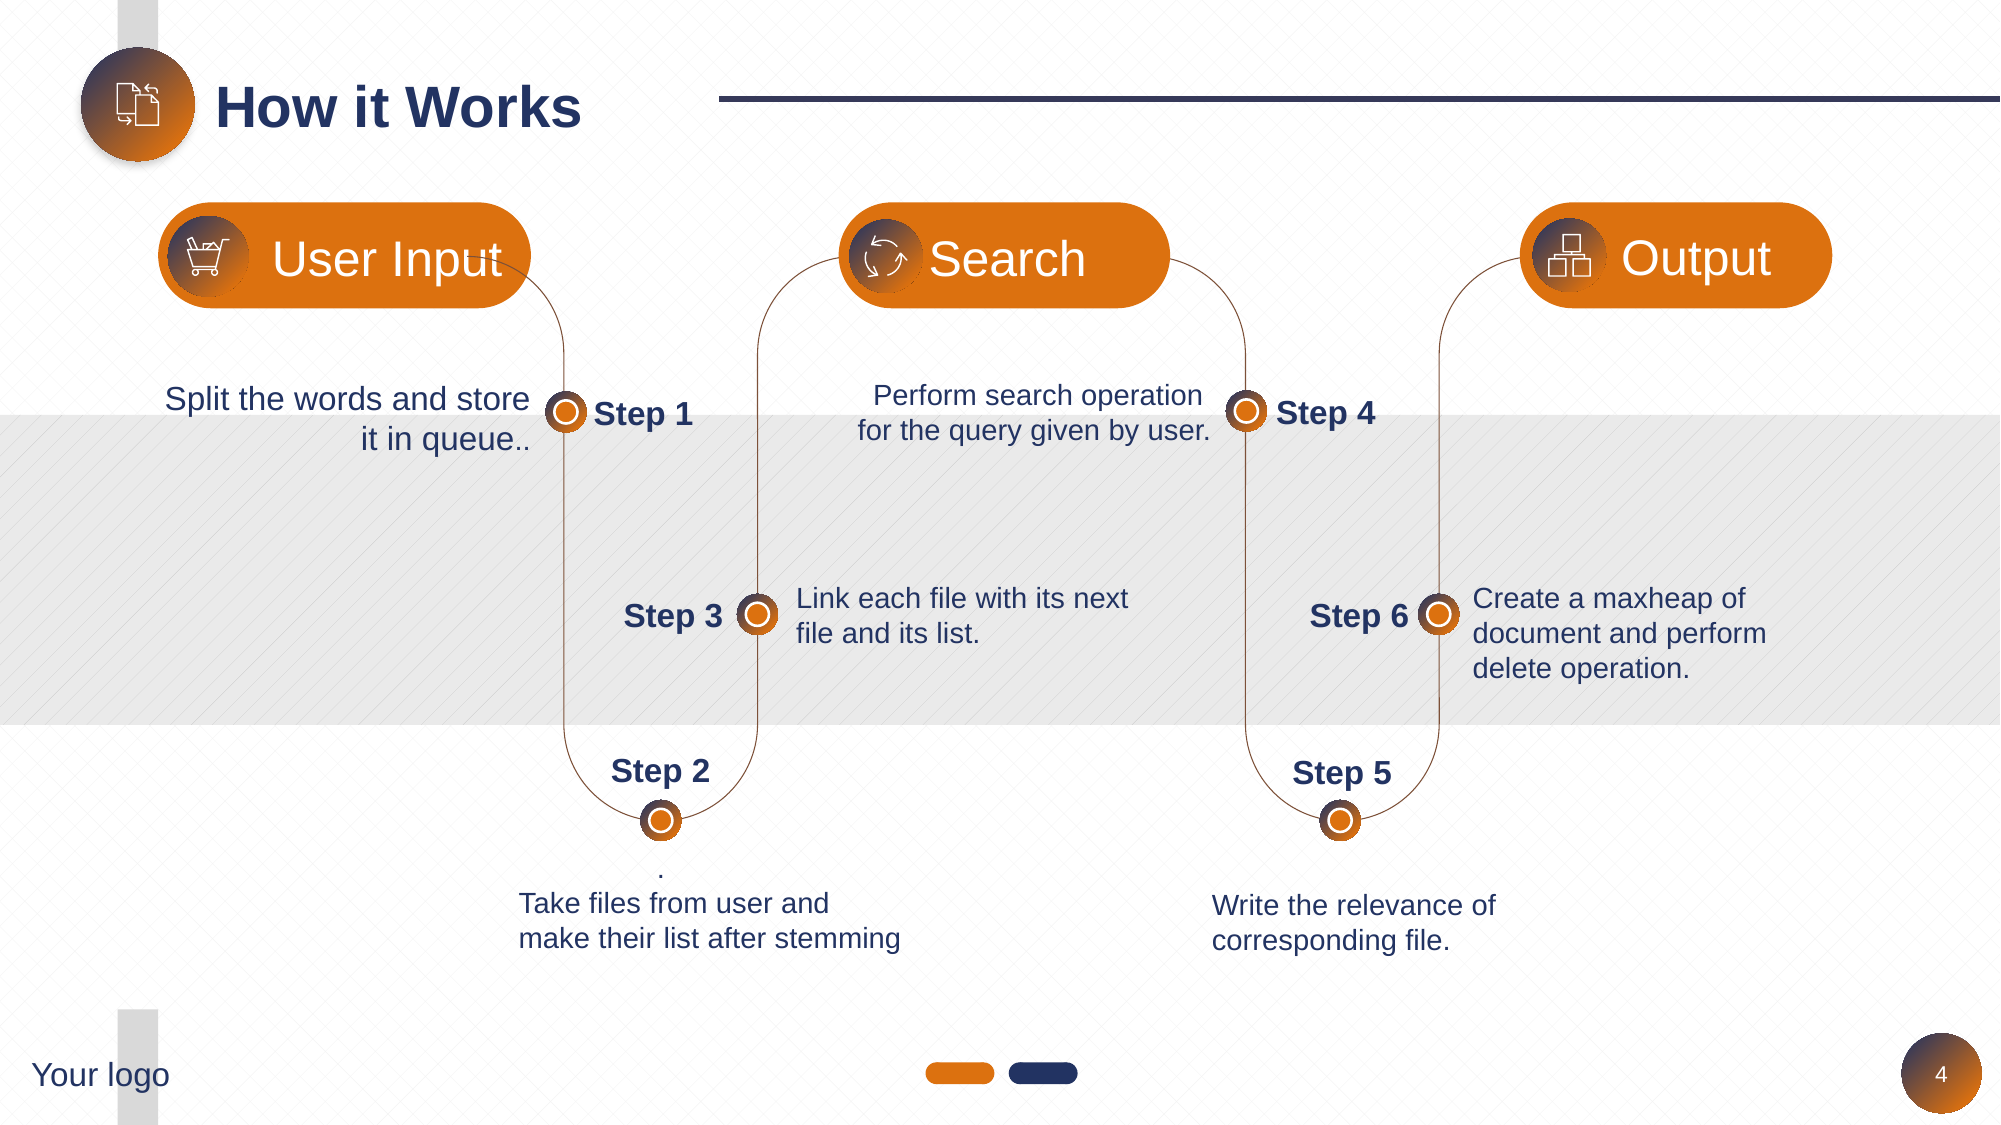

How it Works

Output
Search
User Input

Perform search operation  for the query given by user.
Split the words and store it in queue..

Step 4

Step 1

Create a maxheap of document and perform delete operation.
Link each file with its next file and its list.

Step 6
Step 3

Step 2
Step 5

.
Take files from user and make their list after stemming
Write the relevance of corresponding file.

4
Your logo